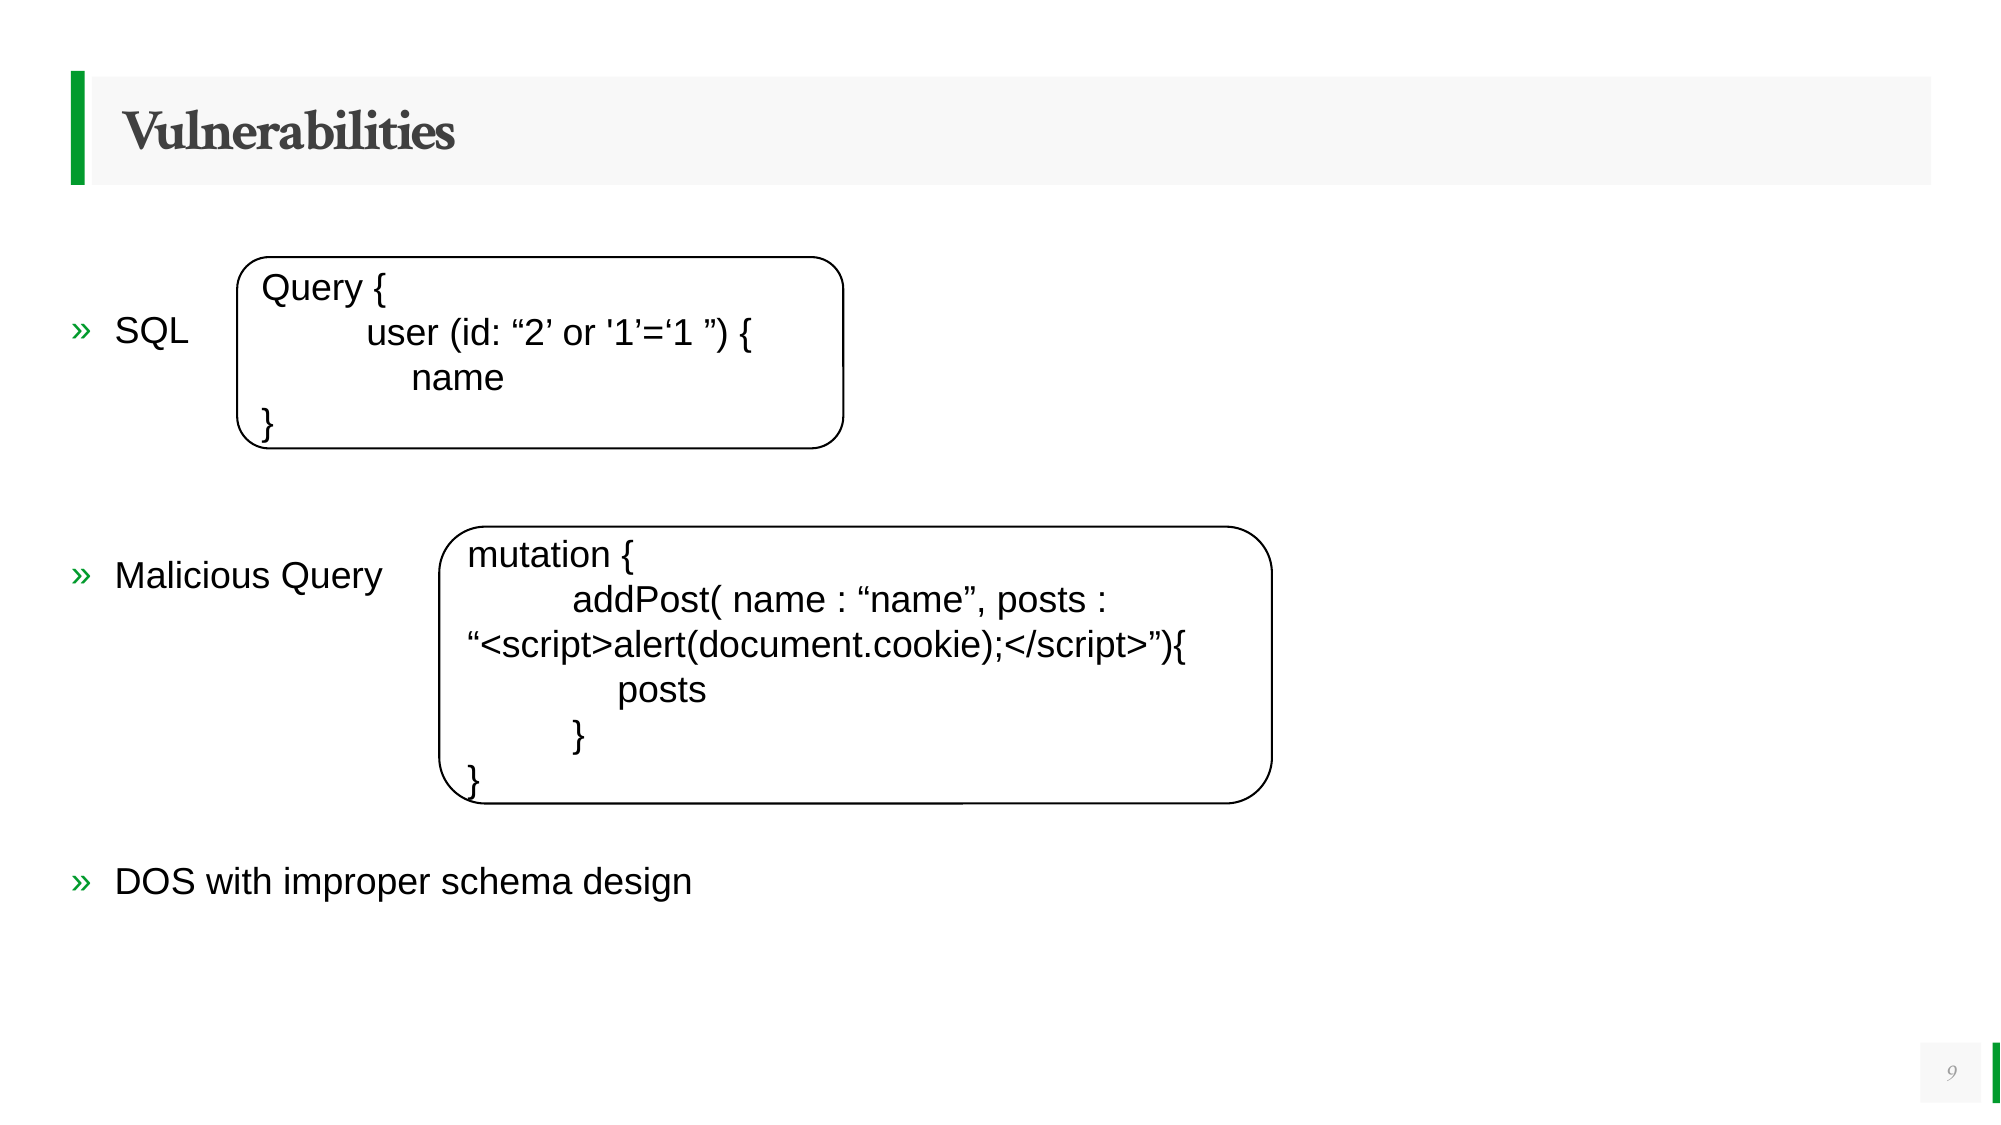

# Vulnerabilities

SQL

Malicious Query

DOS with improper schema design
Query {
          user (id: “2’ or '1’=‘1 ”) {
	name
}
mutation {
          addPost( name : “name”, posts : “<script>alert(document.cookie);</script>”){
	posts
          }
}
9